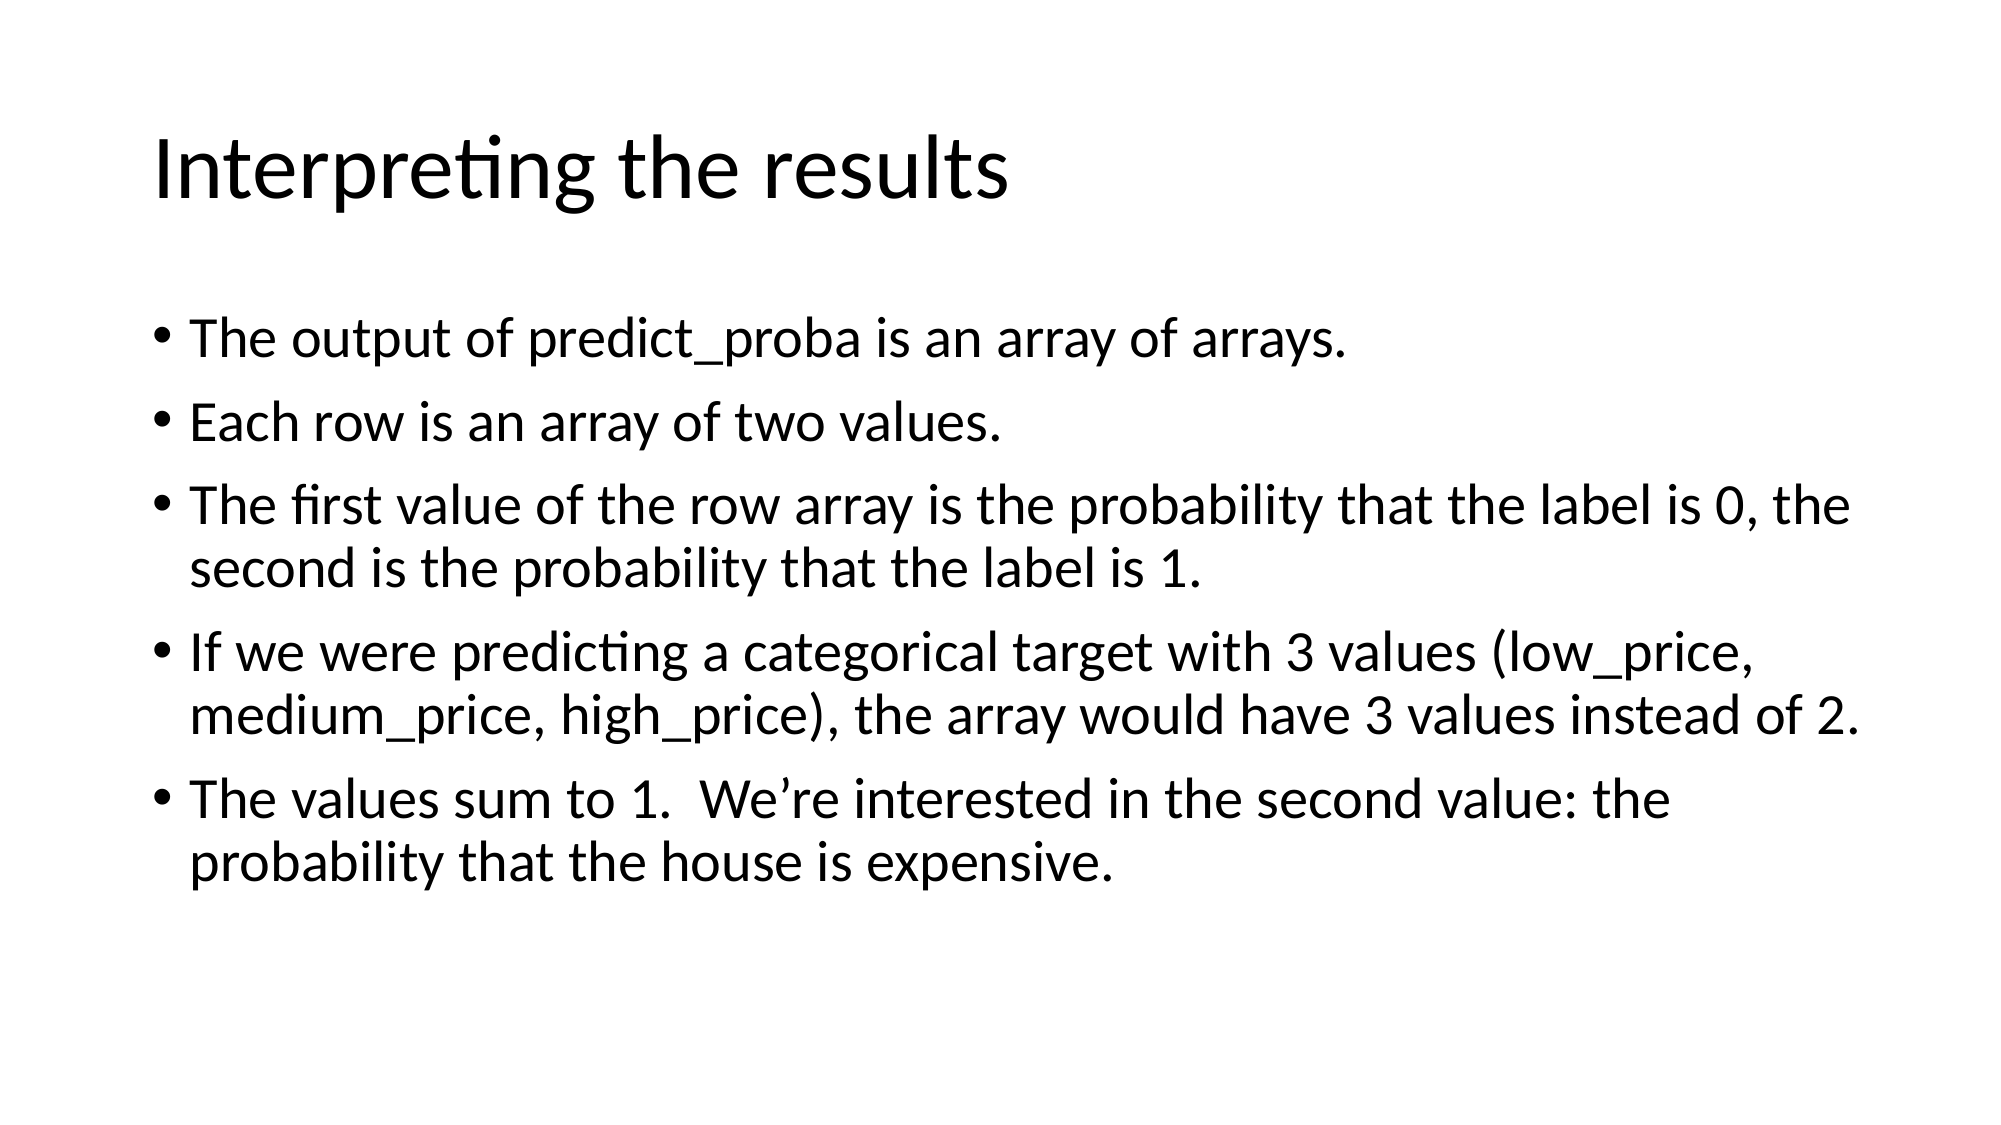

# Interpreting the results
The output of predict_proba is an array of arrays.
Each row is an array of two values.
The first value of the row array is the probability that the label is 0, the second is the probability that the label is 1.
If we were predicting a categorical target with 3 values (low_price, medium_price, high_price), the array would have 3 values instead of 2.
The values sum to 1.  We’re interested in the second value: the probability that the house is expensive.